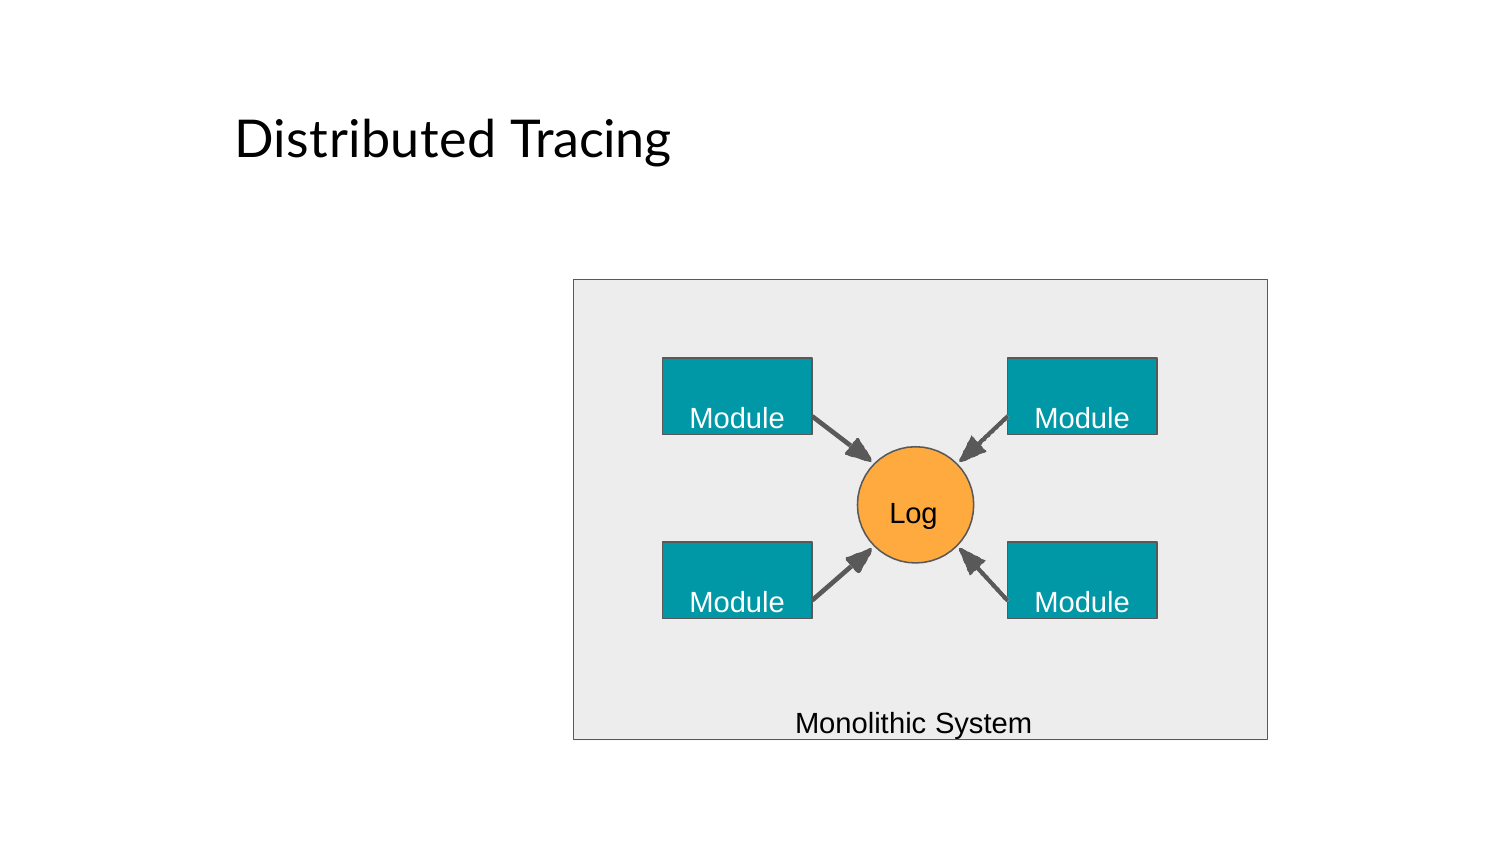

Distributed Tracing

Log

Monolithic System

Module

Module

Module

Module